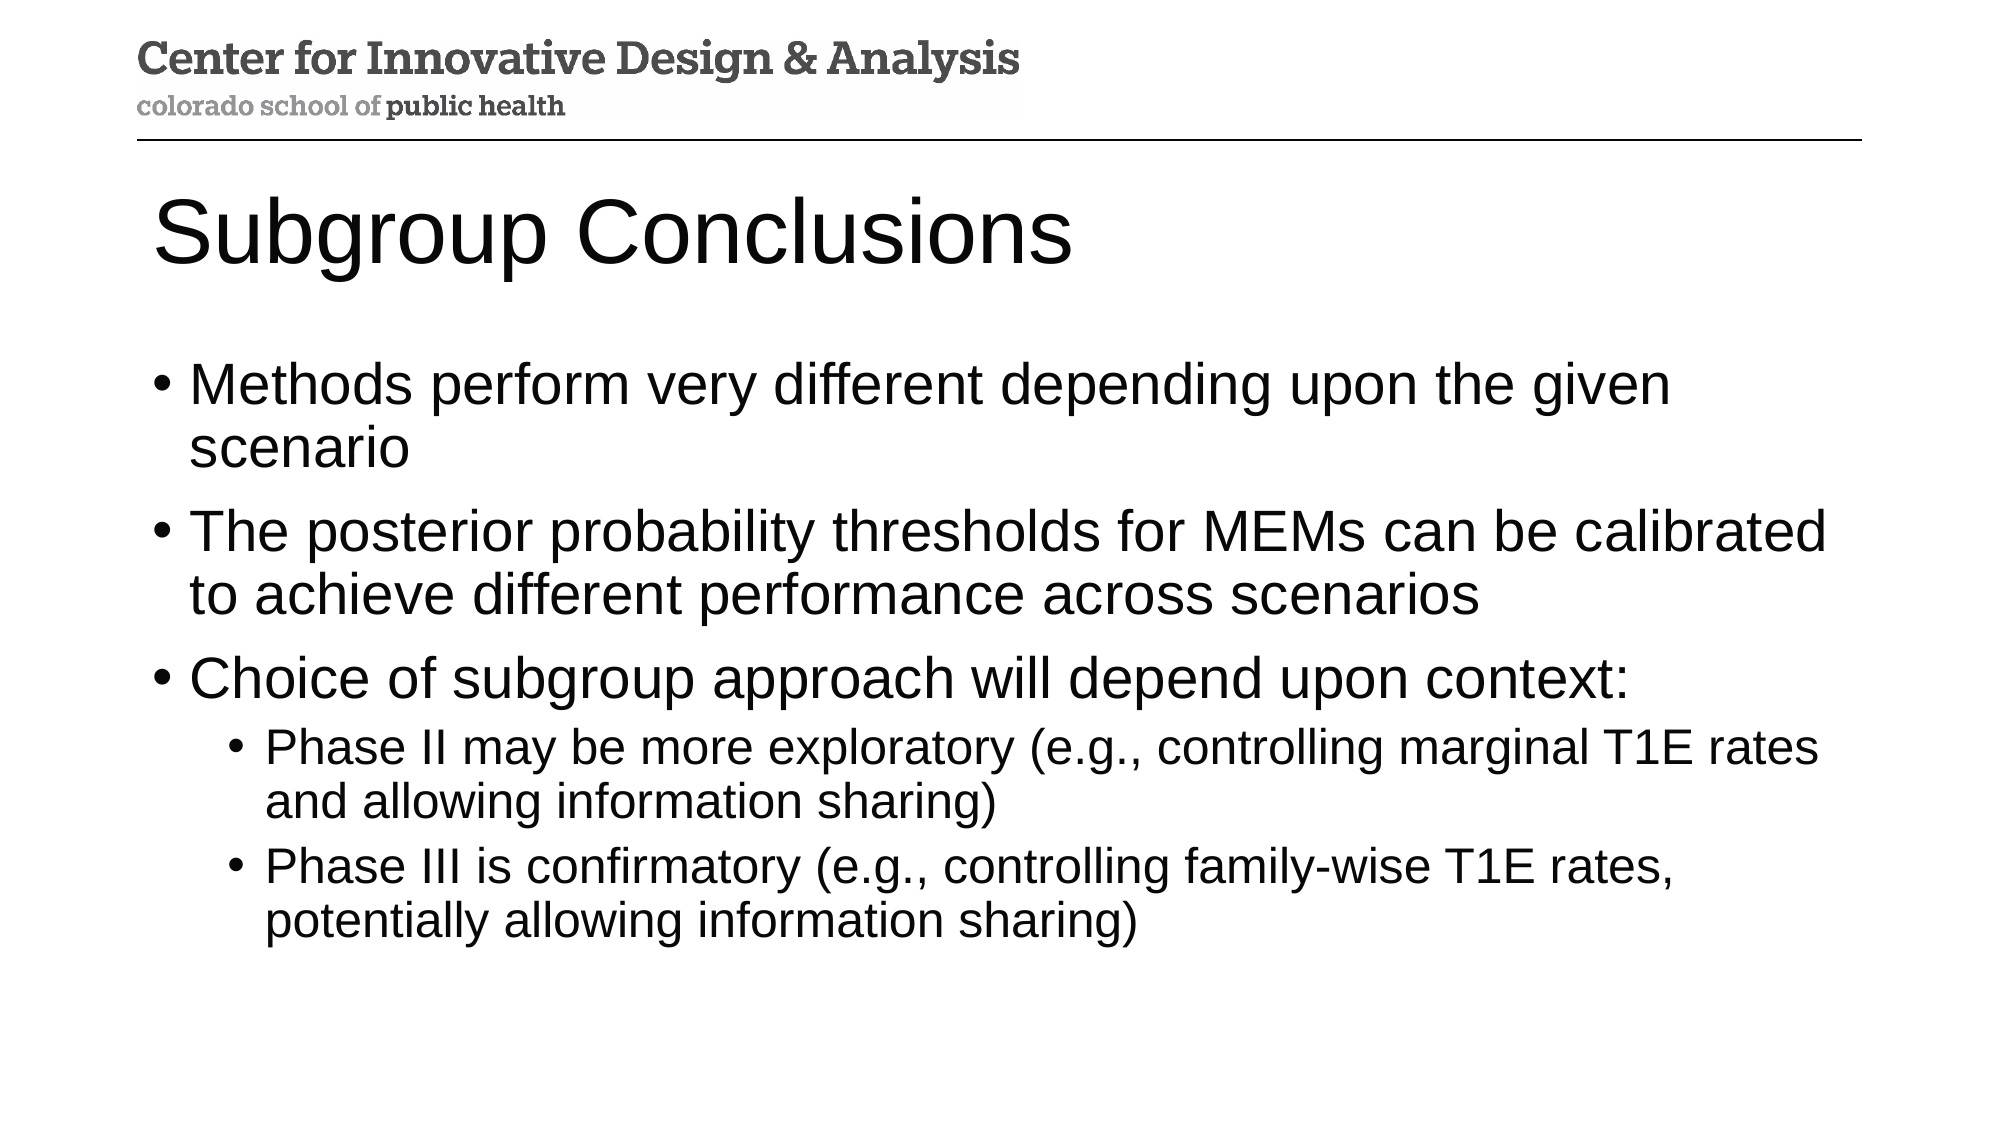

# Subgroup Conclusions
Methods perform very different depending upon the given scenario
The posterior probability thresholds for MEMs can be calibrated to achieve different performance across scenarios
Choice of subgroup approach will depend upon context:
Phase II may be more exploratory (e.g., controlling marginal T1E rates and allowing information sharing)
Phase III is confirmatory (e.g., controlling family-wise T1E rates, potentially allowing information sharing)